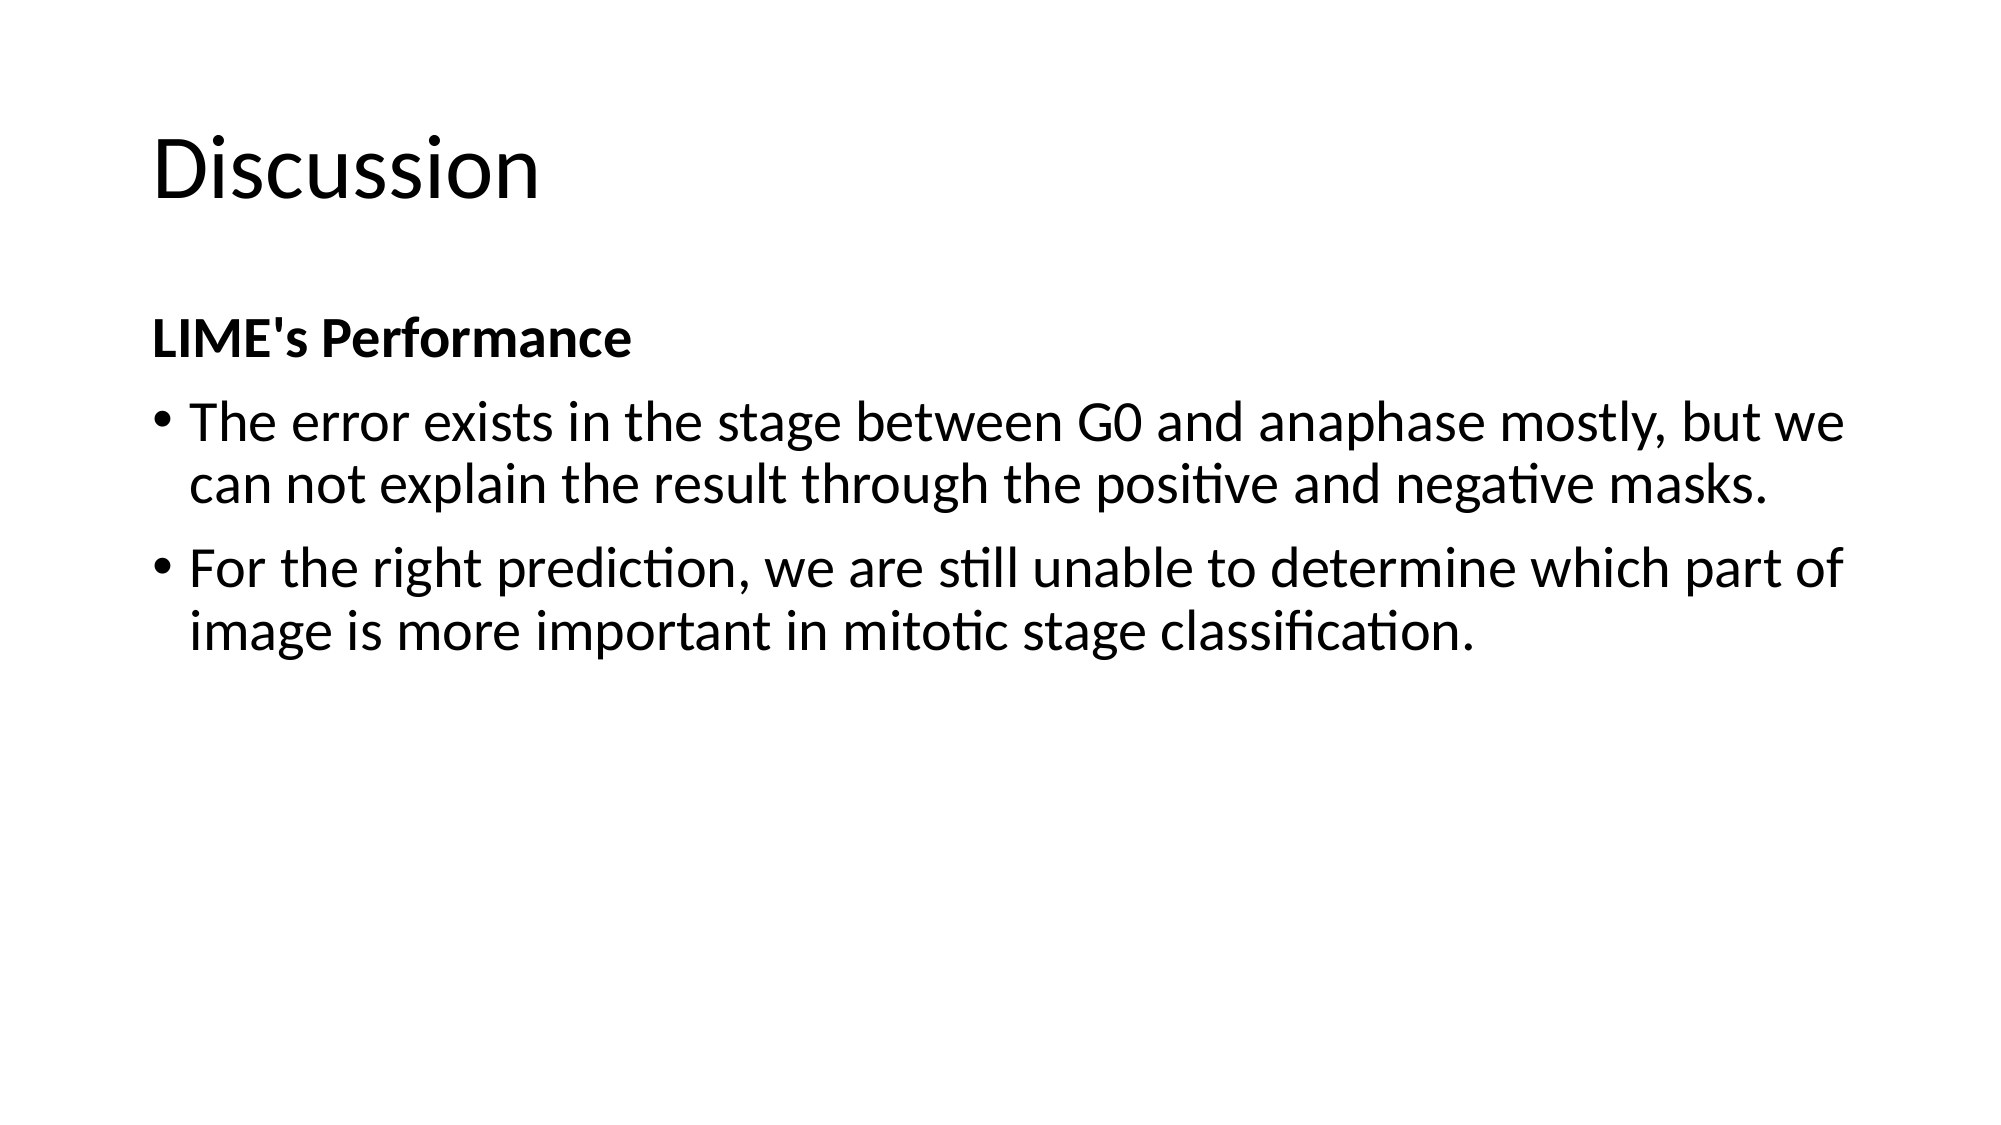

# Discussion
LIME's Performance
The error exists in the stage between G0 and anaphase mostly, but we can not explain the result through the positive and negative masks.
For the right prediction, we are still unable to determine which part of image is more important in mitotic stage classification.